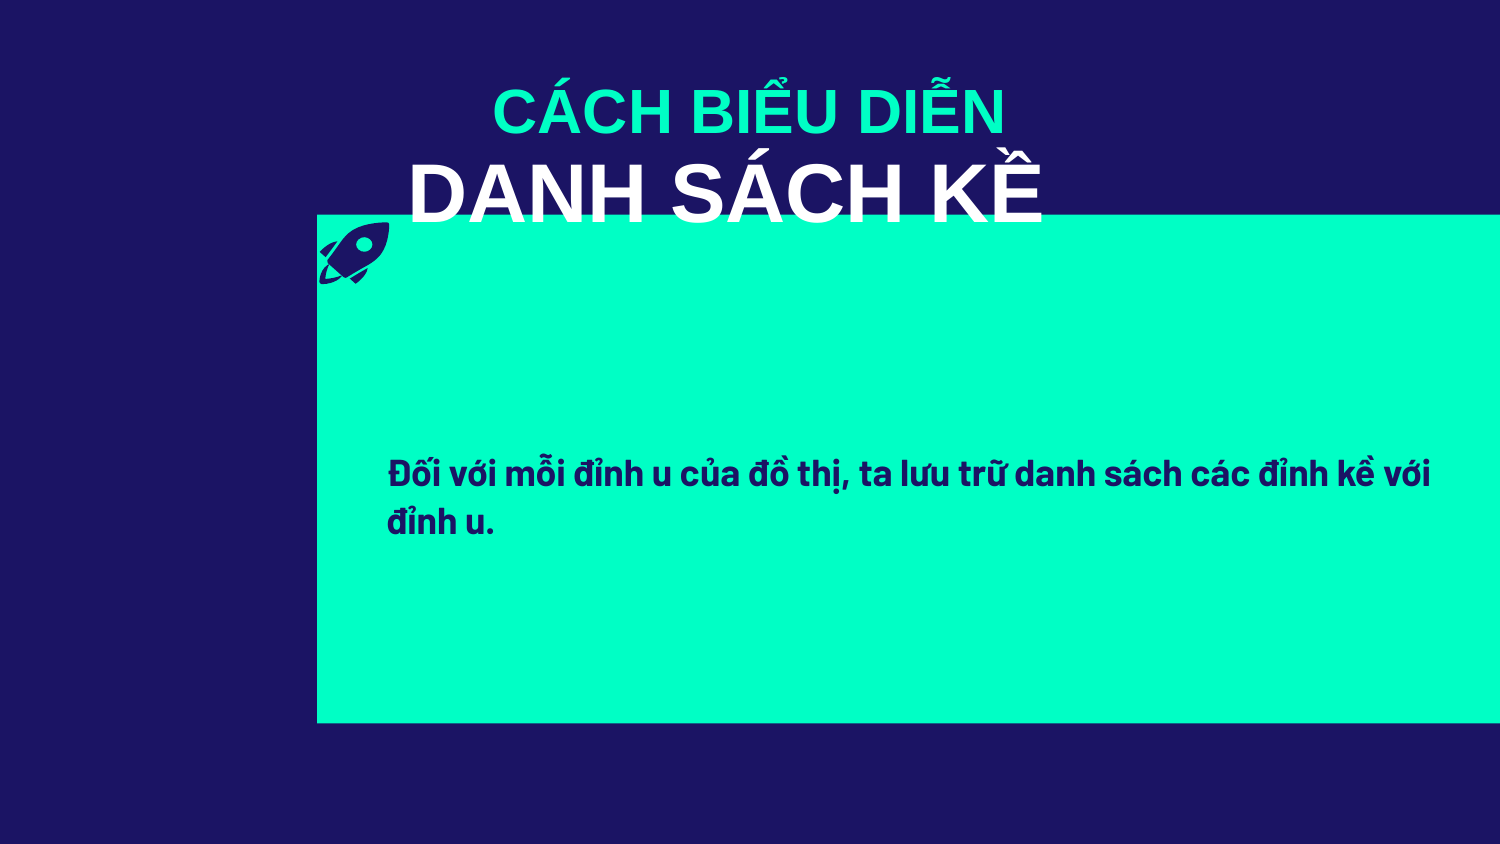

CÁCH BIỂU DIỄN
# DANH SÁCH KỀ

Đối với mỗi đỉnh u của đồ thị, ta lưu trữ danh sách các đỉnh kề với đỉnh u.

MA TRẬN KỀ

DANH SÁCH KỀ